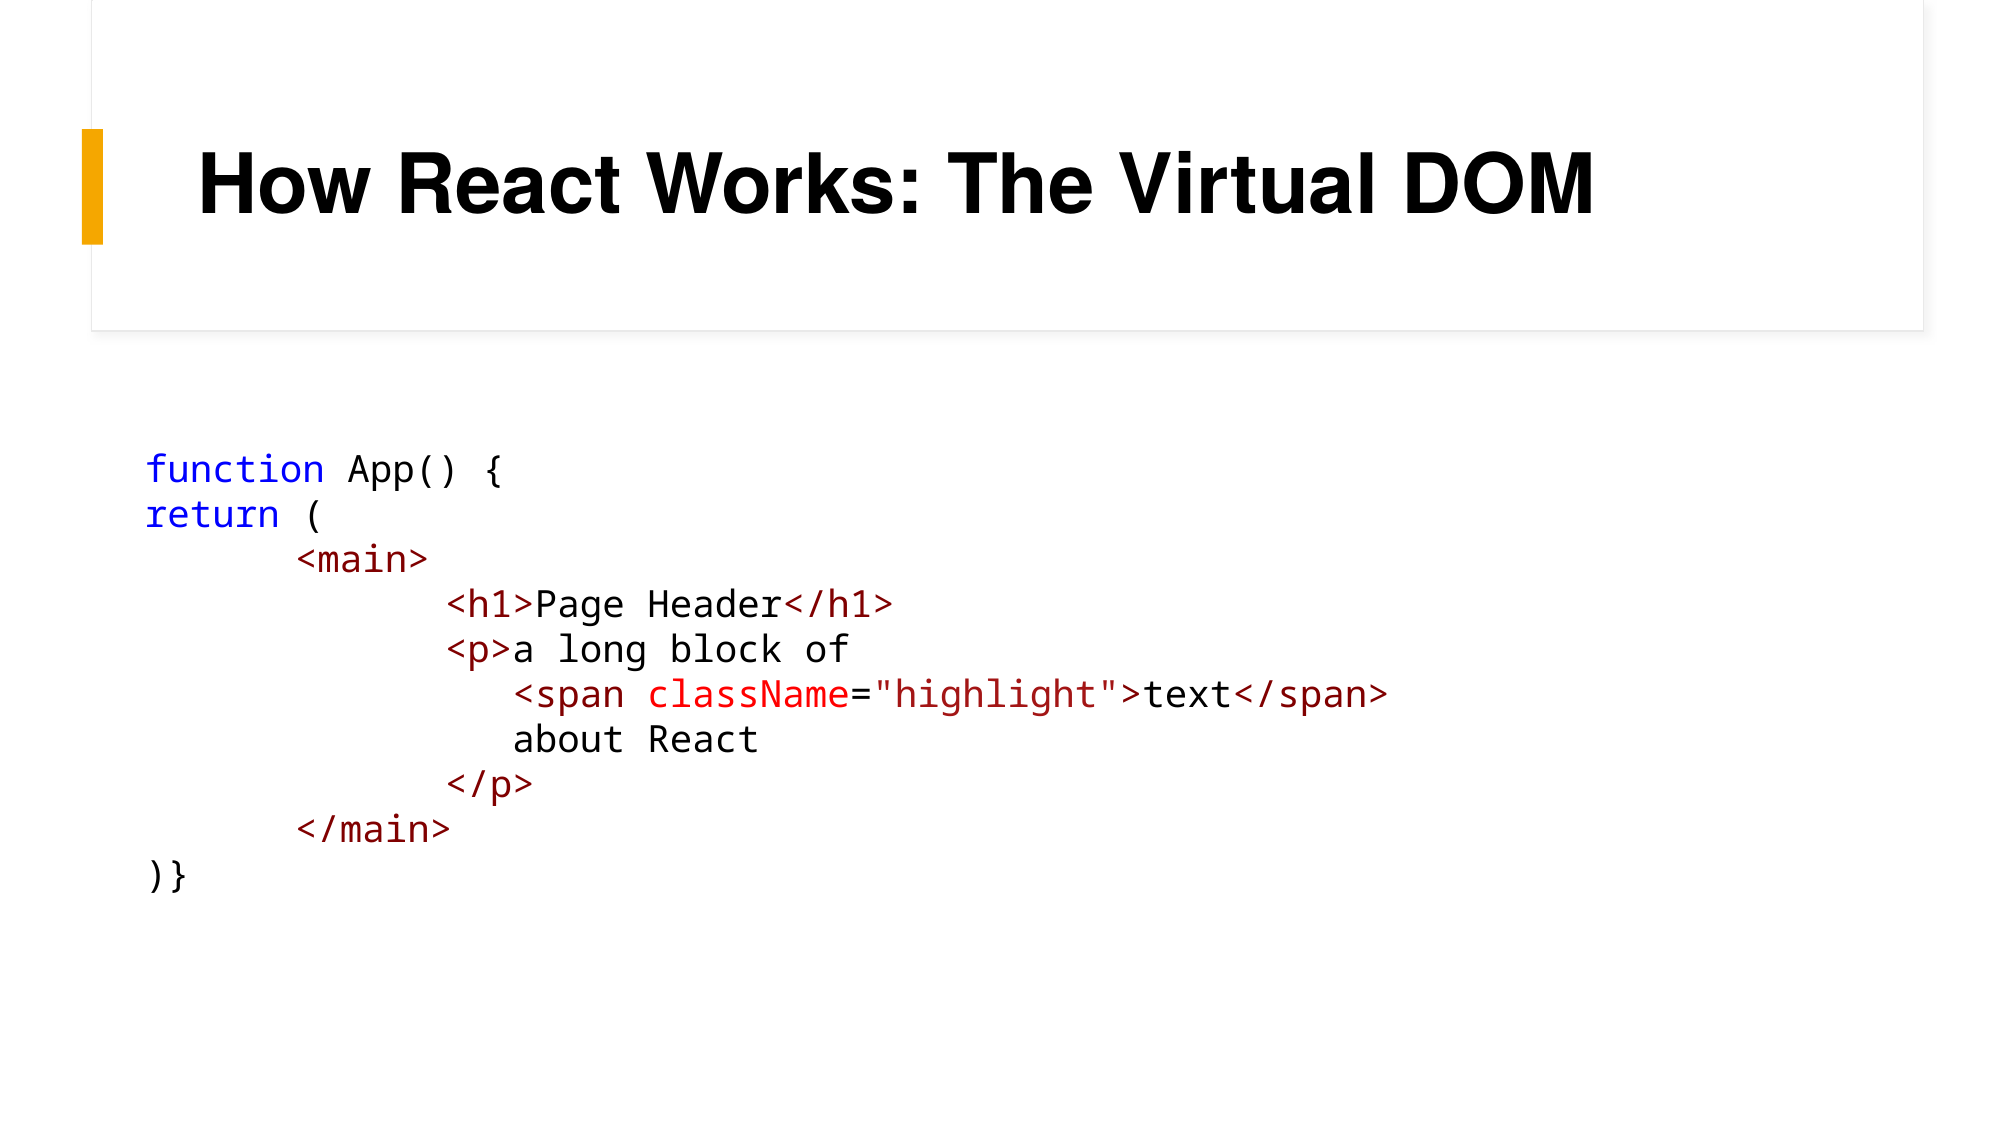

# How React Works: The Virtual DOM
function App() {
return (
	<main>
		<h1>Page Header</h1>
		<p>a long block of
		   <span className="highlight">text</span>
		   about React
		</p>
	</main>
)}